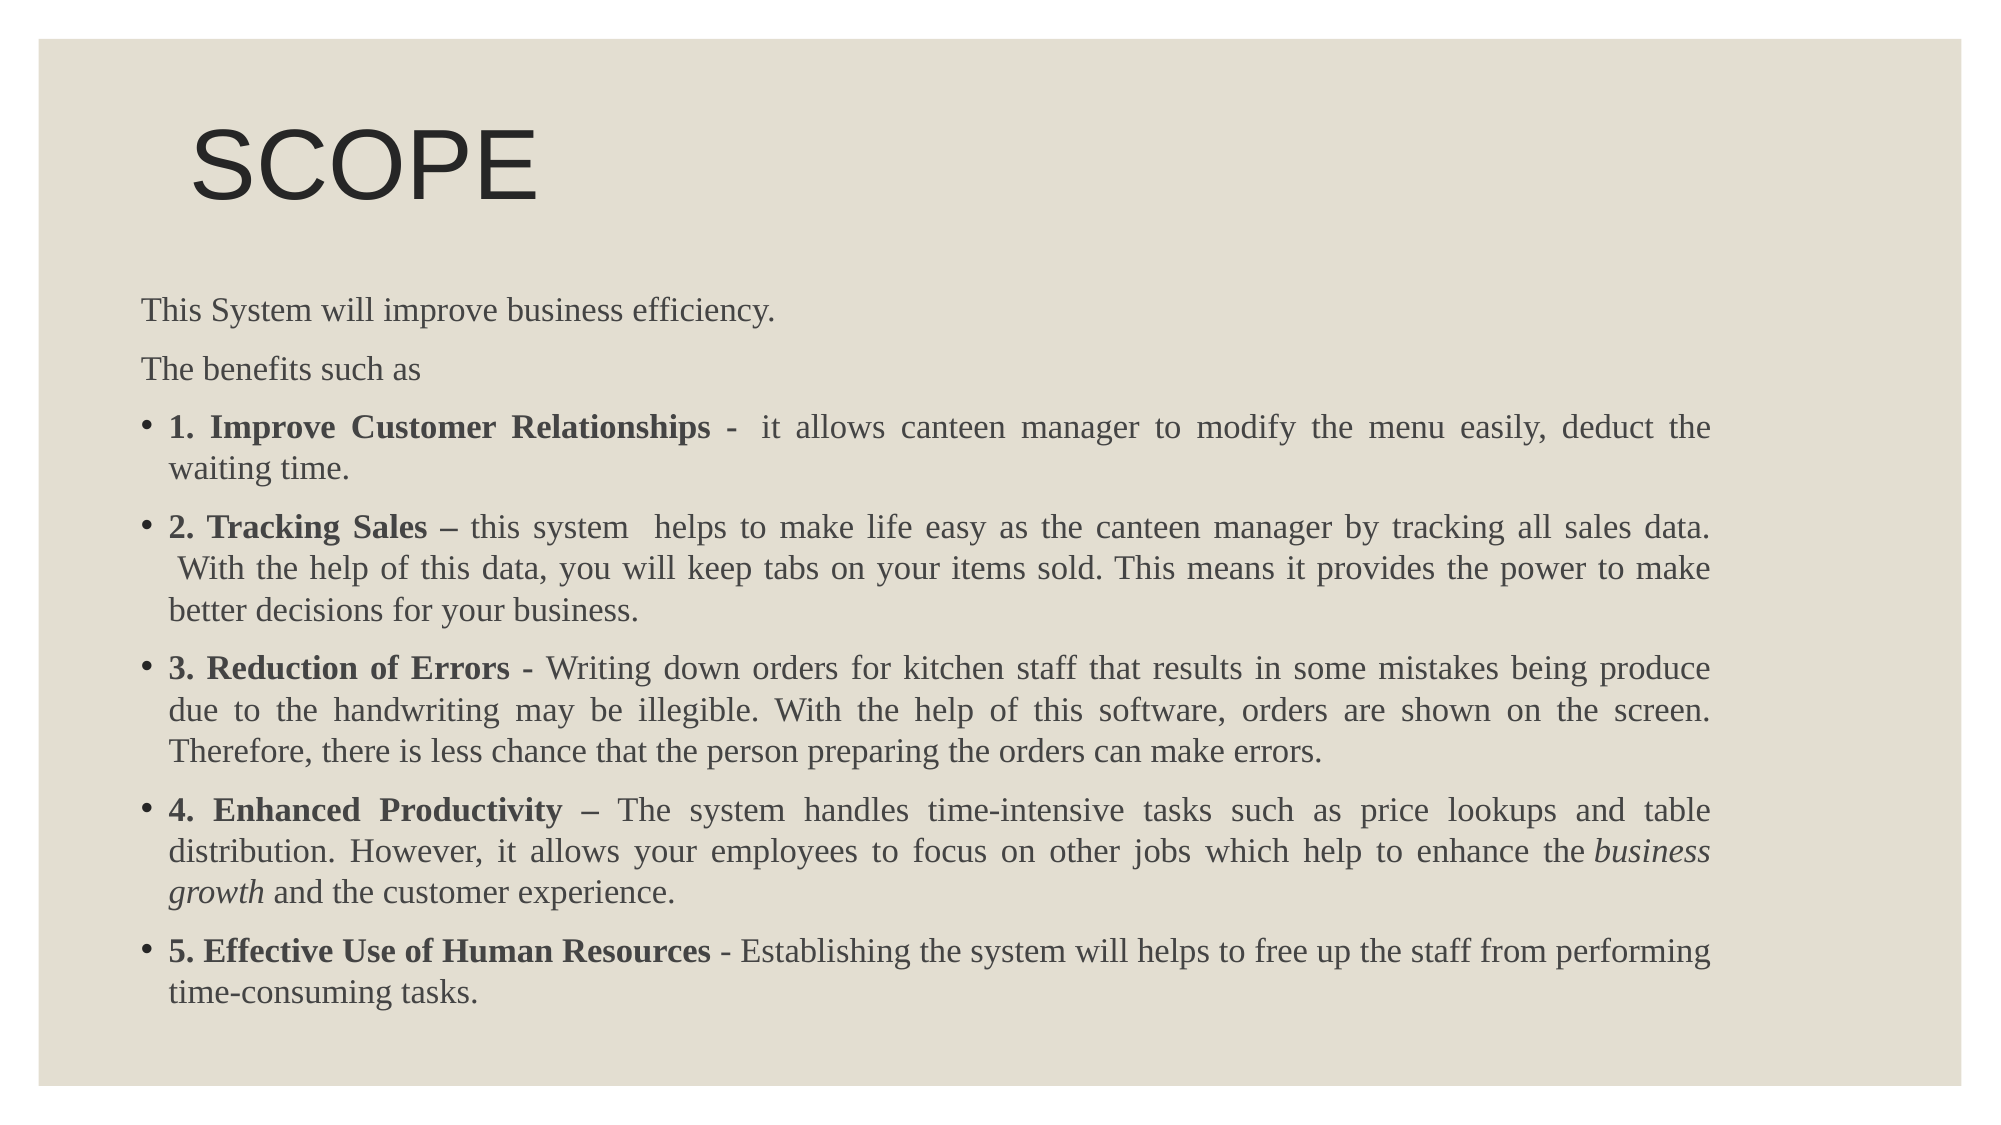

# SCOPE
This System will improve business efficiency.
The benefits such as
1. Improve Customer Relationships -  it allows canteen manager to modify the menu easily, deduct the waiting time.
2. Tracking Sales – this system  helps to make life easy as the canteen manager by tracking all sales data.  With the help of this data, you will keep tabs on your items sold. This means it provides the power to make better decisions for your business.
3. Reduction of Errors - Writing down orders for kitchen staff that results in some mistakes being produce due to the handwriting may be illegible. With the help of this software, orders are shown on the screen. Therefore, there is less chance that the person preparing the orders can make errors.
4. Enhanced Productivity – The system handles time-intensive tasks such as price lookups and table distribution. However, it allows your employees to focus on other jobs which help to enhance the business growth and the customer experience.
5. Effective Use of Human Resources - Establishing the system will helps to free up the staff from performing time-consuming tasks.